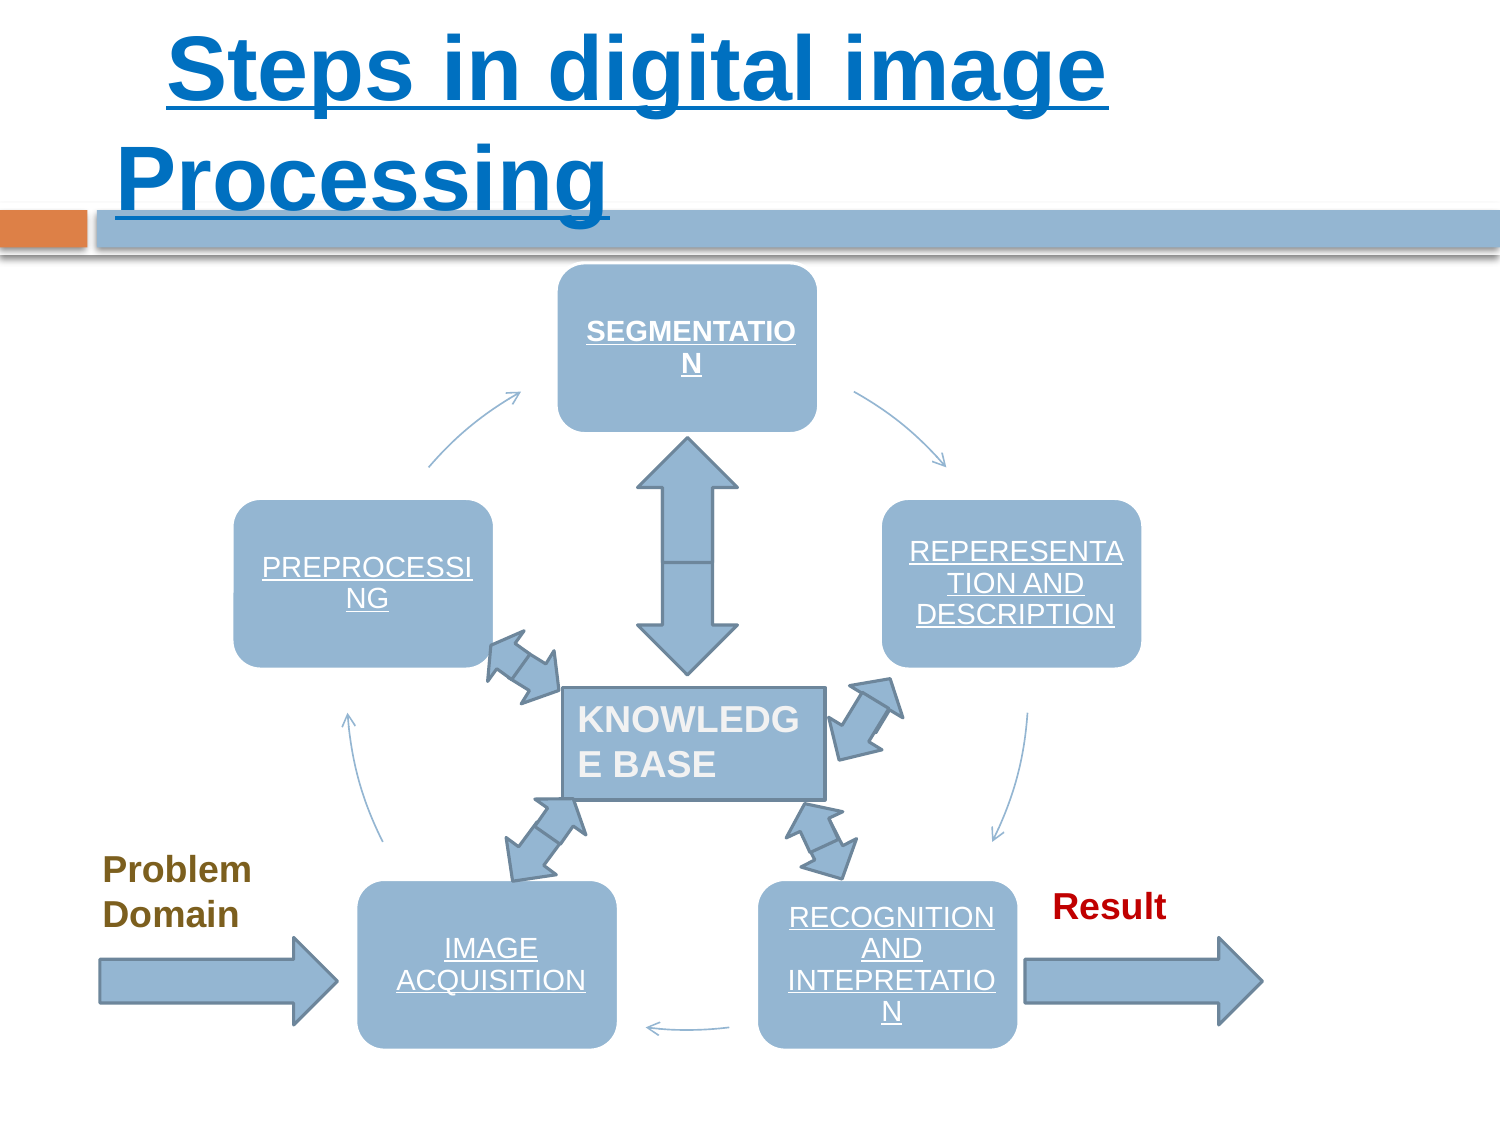

# Steps in digital image Processing
SEGMENTATION
REPERESENTATION AND DESCRIPTION
RECOGNITION AND INTEPRETATION
IMAGE ACQUISITION
PREPROCESSING

KNOWLEDGE BASE

Problem
Domain
Result